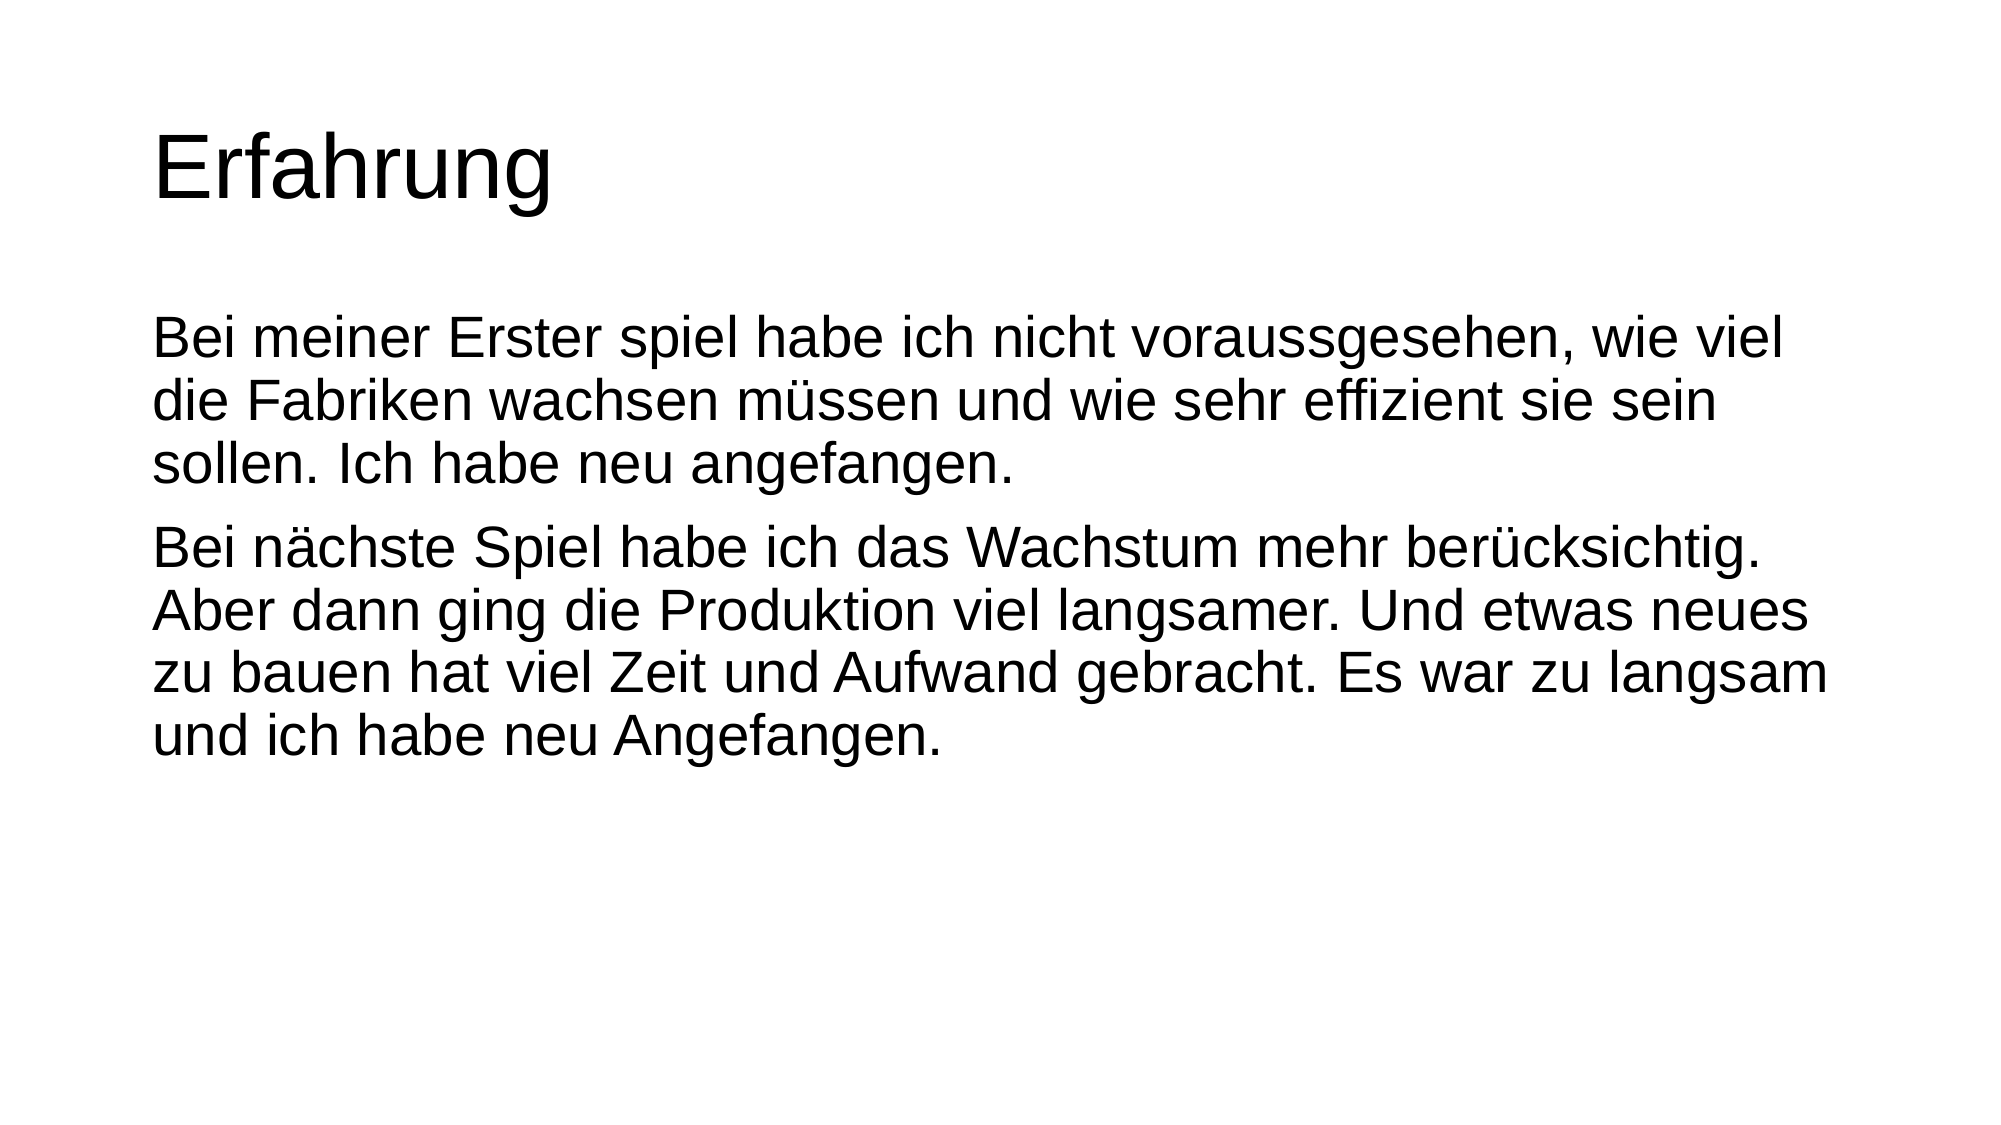

# Erfahrung
Bei meiner Erster spiel habe ich nicht voraussgesehen, wie viel die Fabriken wachsen müssen und wie sehr effizient sie sein sollen. Ich habe neu angefangen.
Bei nächste Spiel habe ich das Wachstum mehr berücksichtig. Aber dann ging die Produktion viel langsamer. Und etwas neues zu bauen hat viel Zeit und Aufwand gebracht. Es war zu langsam und ich habe neu Angefangen.